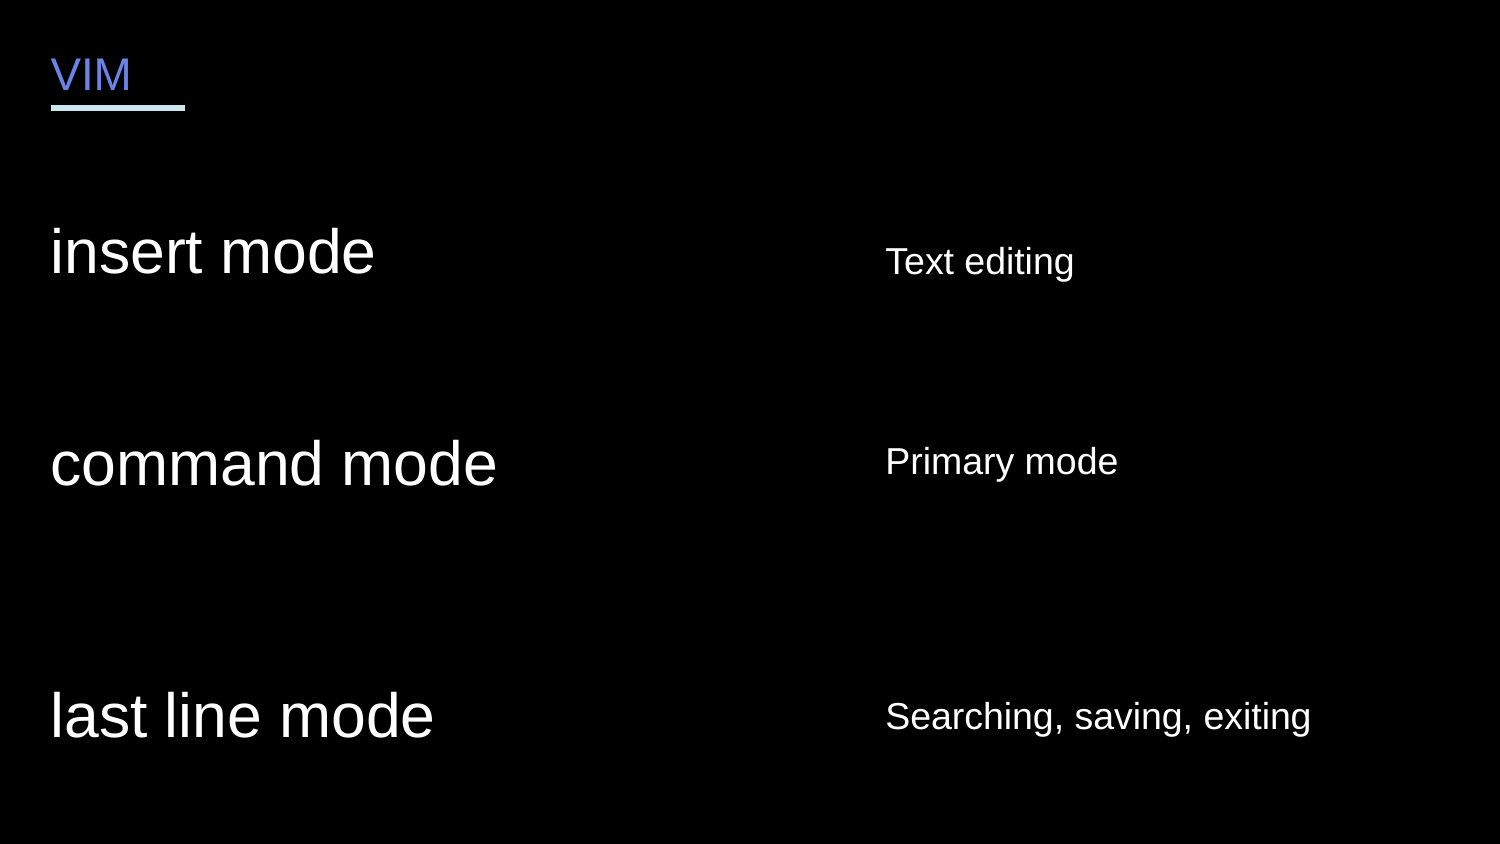

VIM
insert mode
Text editing
command mode
Primary mode
last line mode
Searching, saving, exiting